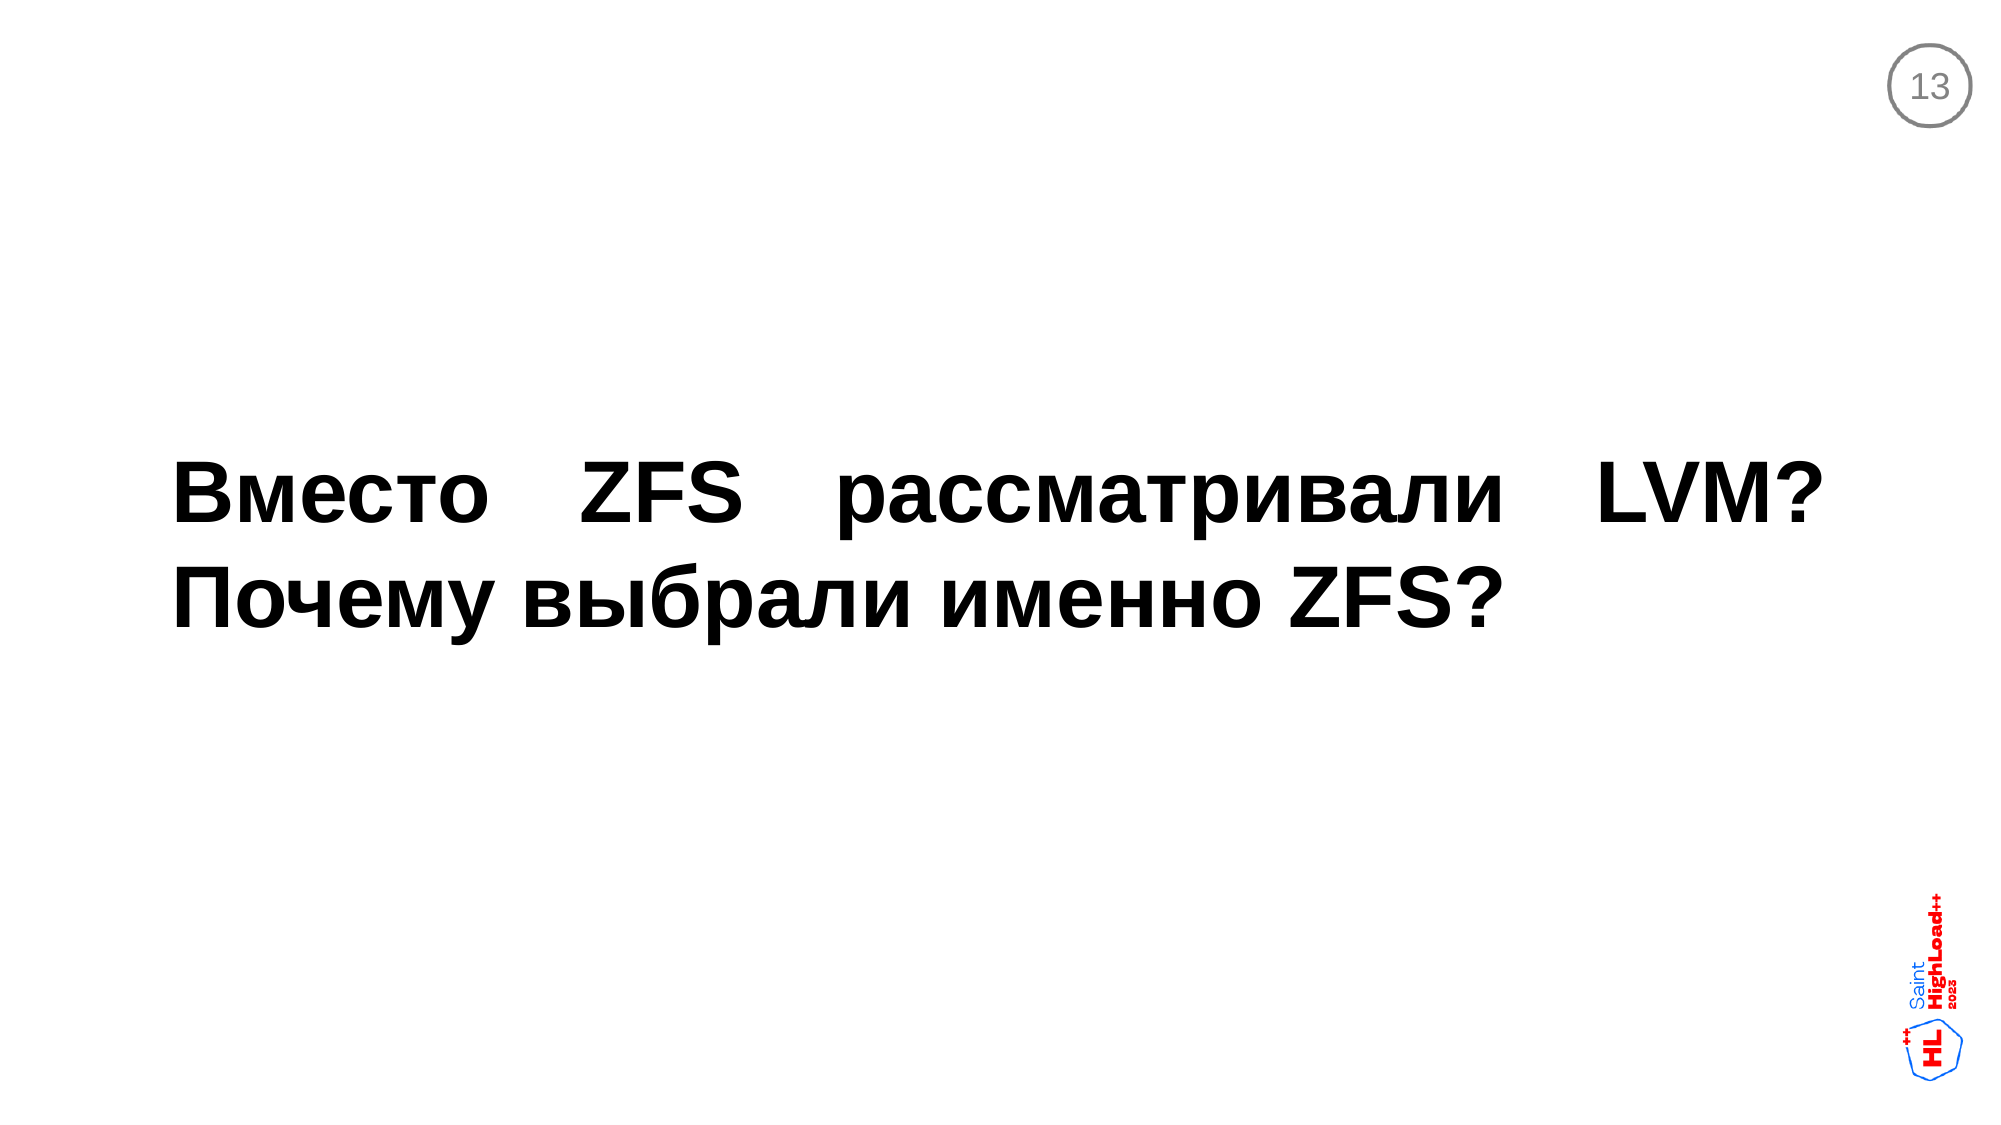

13
Вместо ZFS рассматривали LVM? Почему выбрали именно ZFS?